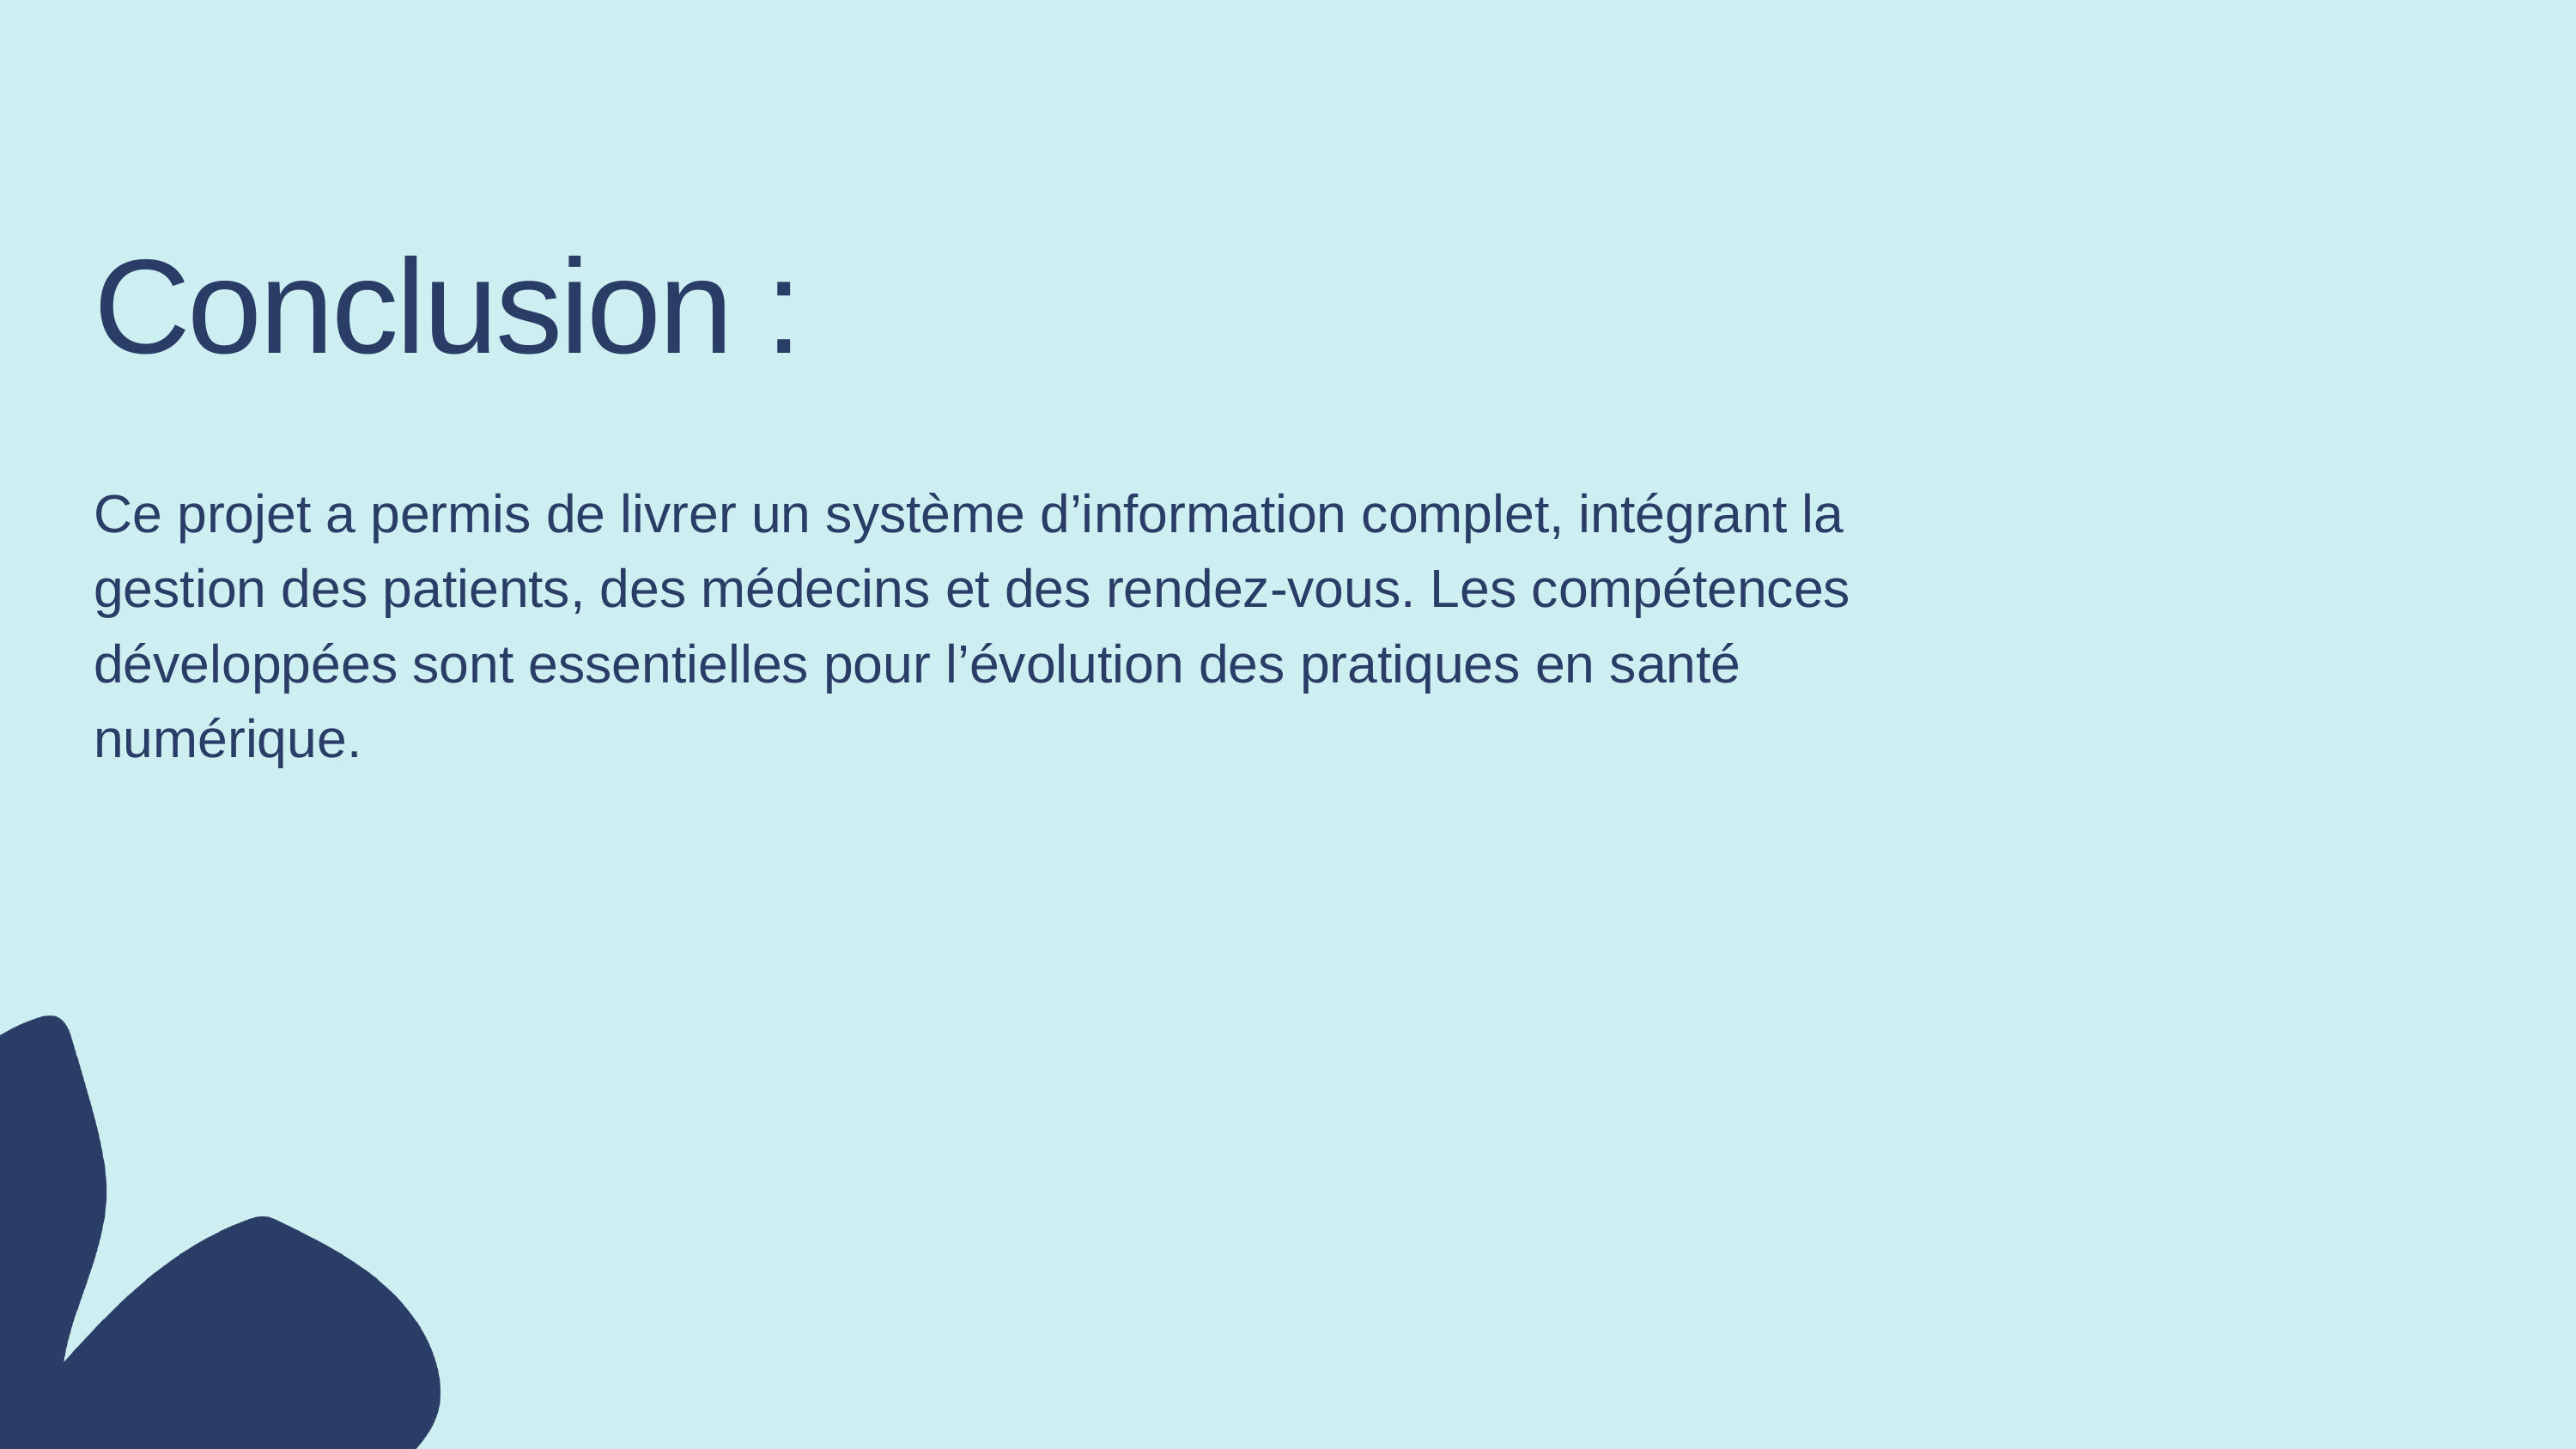

Conclusion :
Ce projet a permis de livrer un système d’information complet, intégrant la gestion des patients, des médecins et des rendez-vous. Les compétences développées sont essentielles pour l’évolution des pratiques en santé numérique.